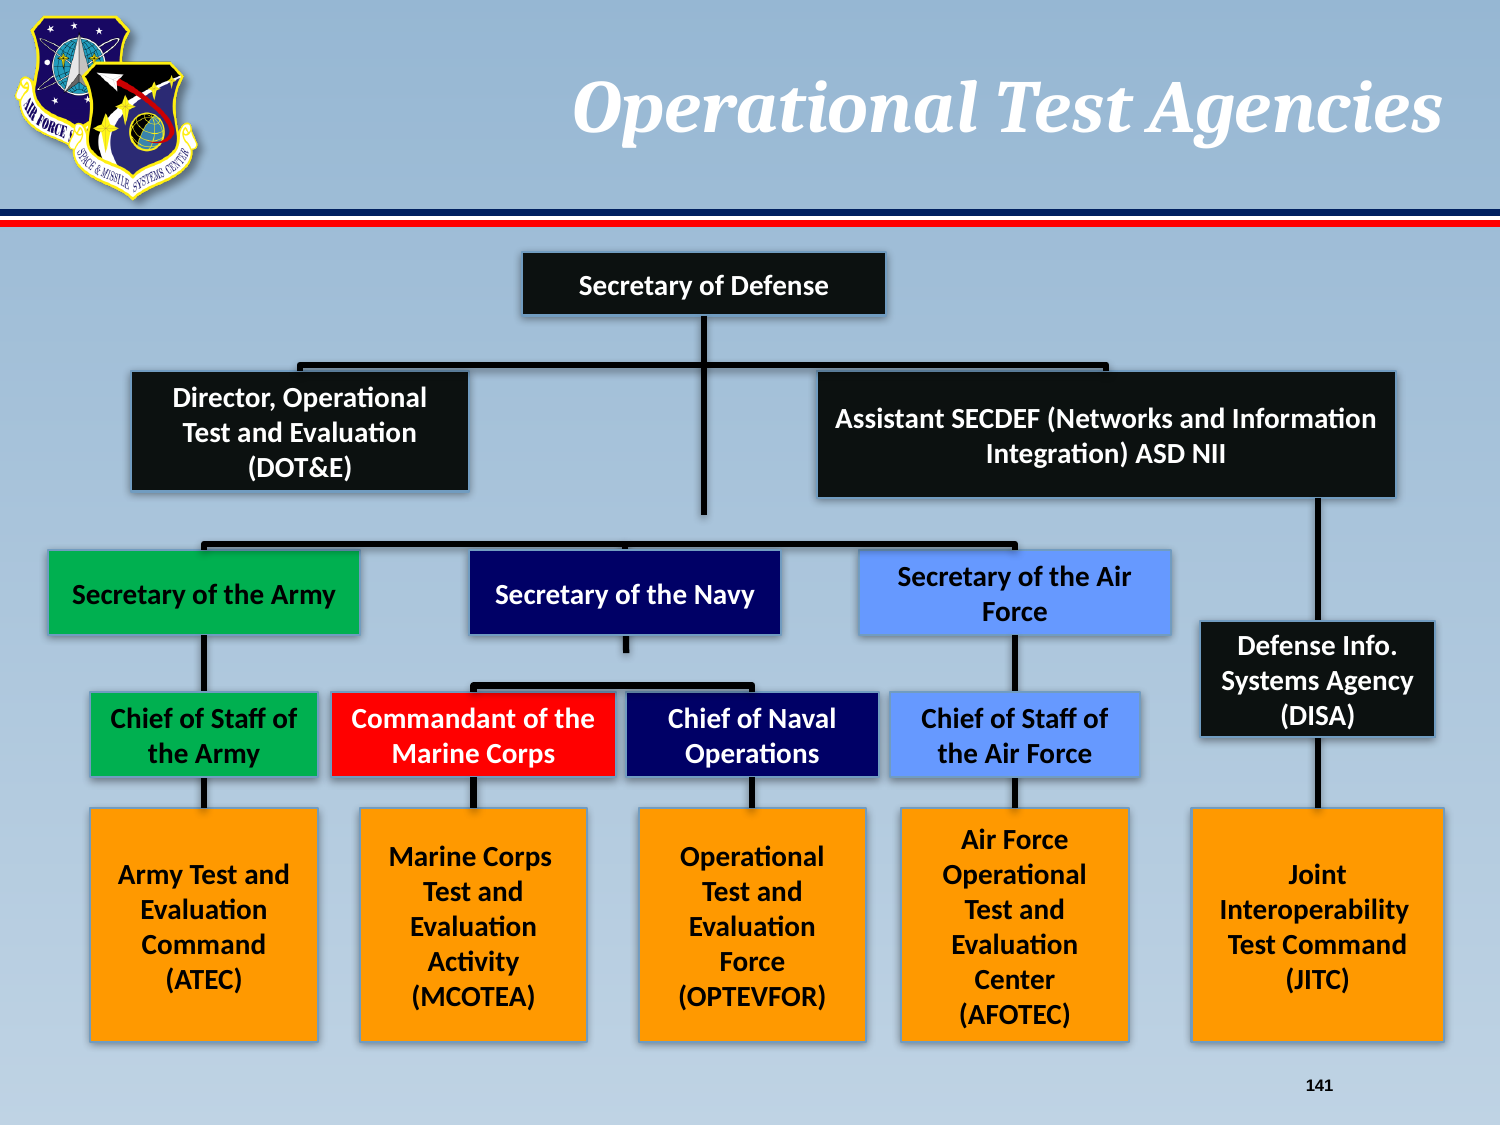

# Operational Test Agencies
Secretary of Defense
Director, Operational Test and Evaluation (DOT&E)
Assistant SECDEF (Networks and Information Integration) ASD NII
Secretary of the Army
Secretary of the Navy
Secretary of the Air Force
Defense Info. Systems Agency (DISA)
Chief of Staff of the Army
Commandant of the Marine Corps
Chief of Naval Operations
Chief of Staff of the Air Force
Army Test and Evaluation Command (ATEC)
Marine Corps  Test and Evaluation Activity (MCOTEA)
Operational Test and Evaluation Force (OPTEVFOR)
Air Force Operational Test and Evaluation Center (AFOTEC)
Joint Interoperability  Test Command (JITC)
141